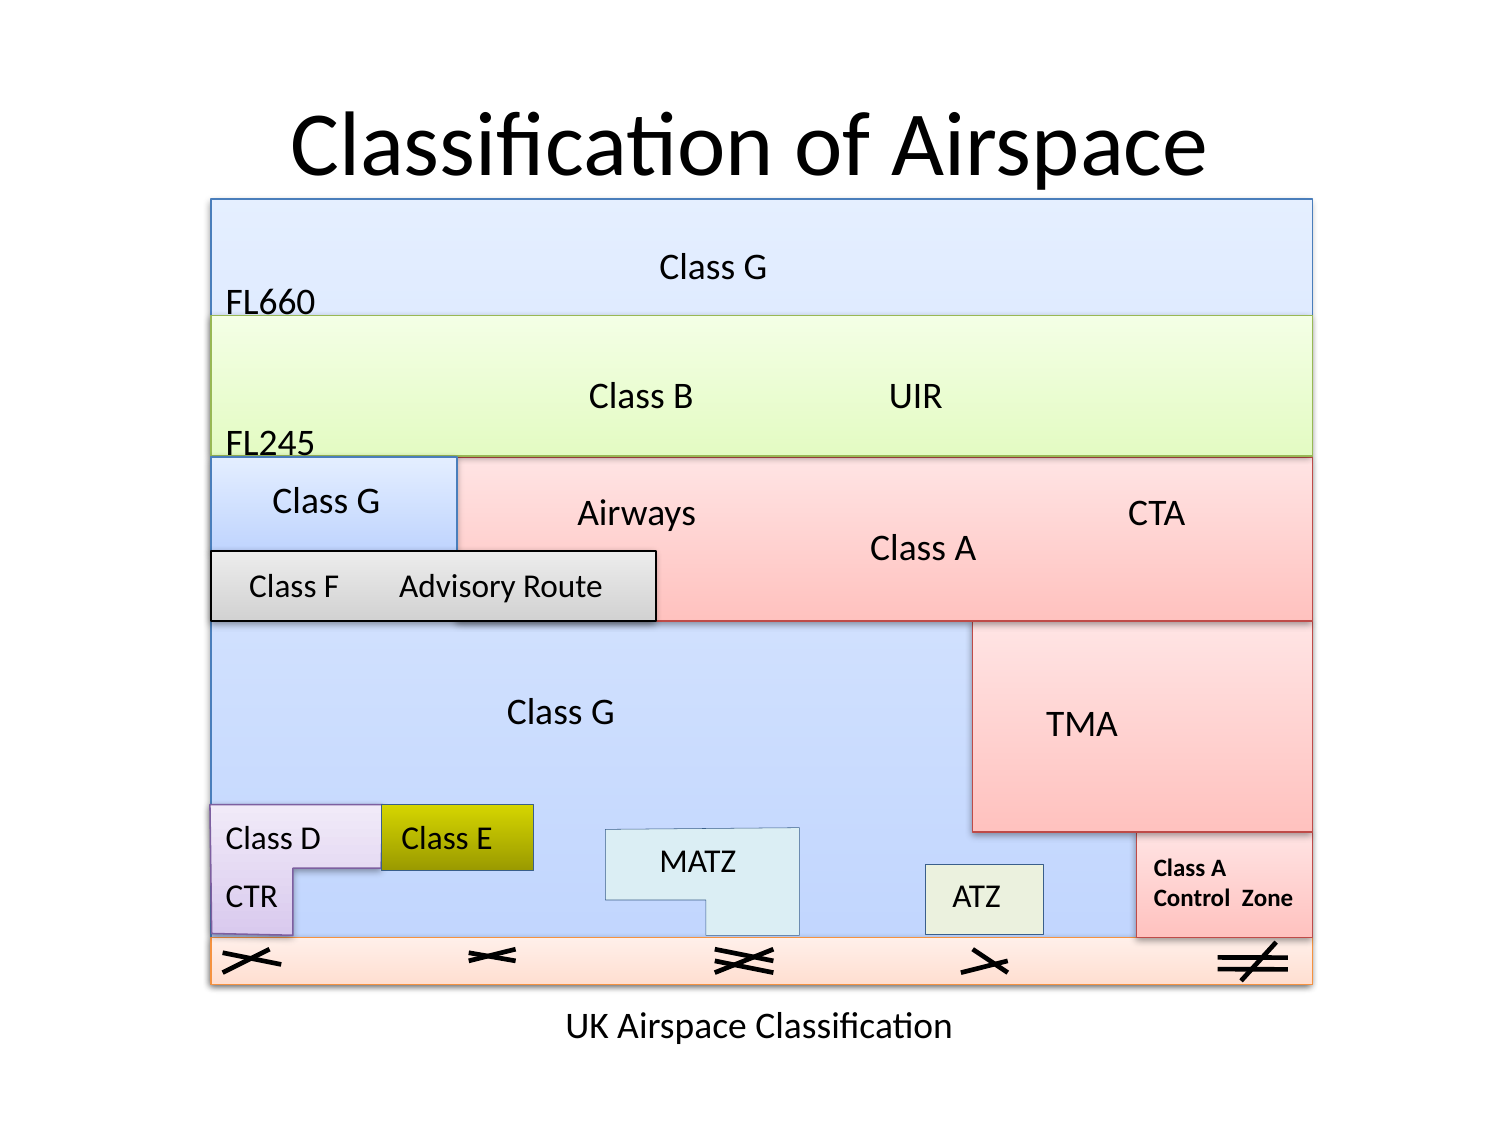

# Classification of Airspace

Class G
FL660

Class B		UIR
FL245

Class G
Airways
CTA
Class A

Class F	Advisory Route

Class G
TMA

Class D
Class E

MATZ

Class A
Control  Zone

CTR
ATZ

UK Airspace Classification